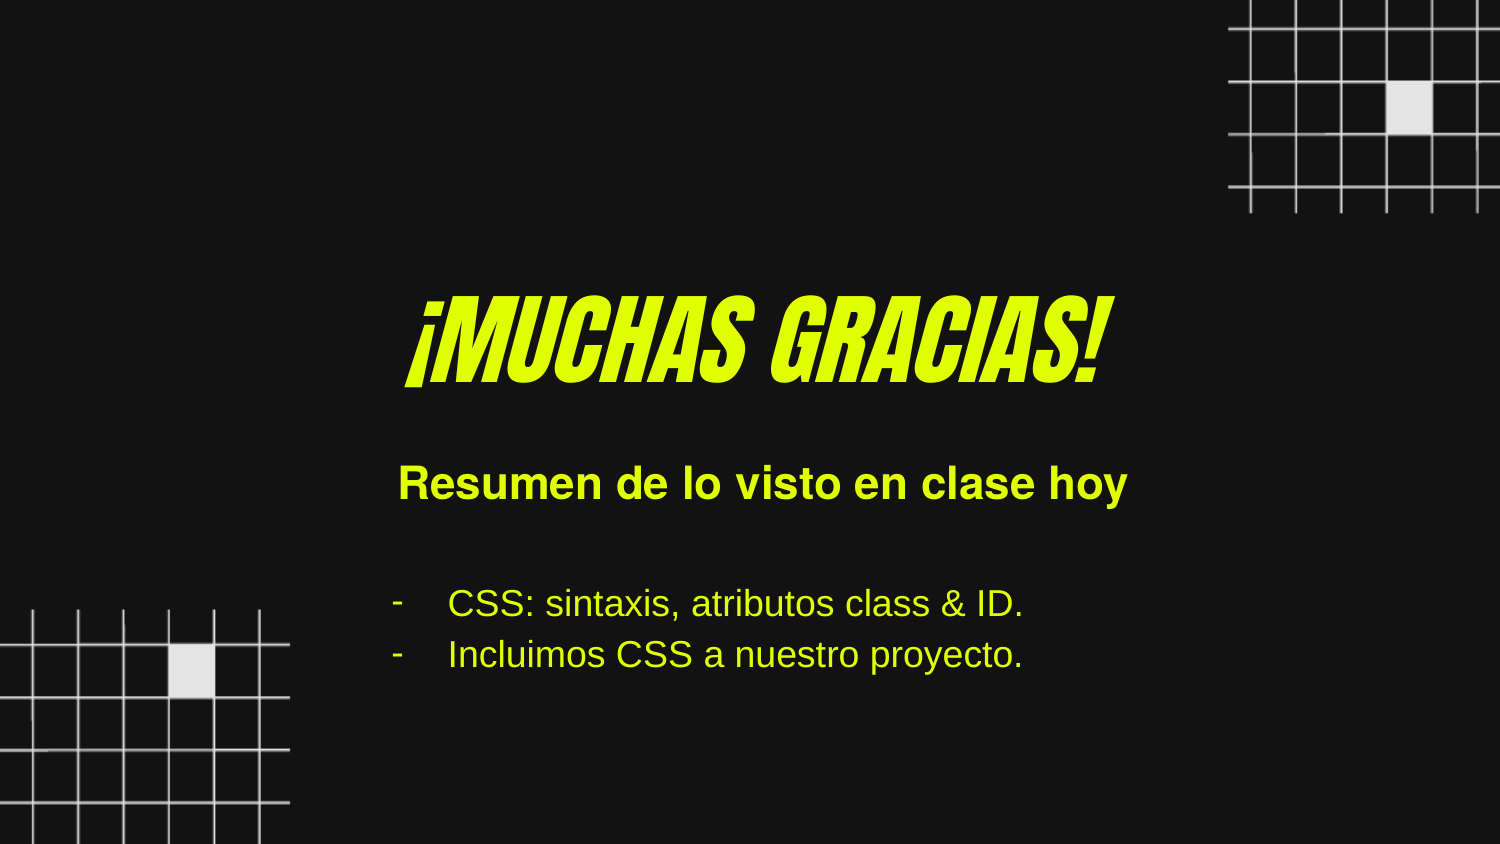

¡MUCHAS GRACIAS!
Resumen de lo visto en clase hoy

CSS: sintaxis, atributos class & ID.
Incluimos CSS a nuestro proyecto.